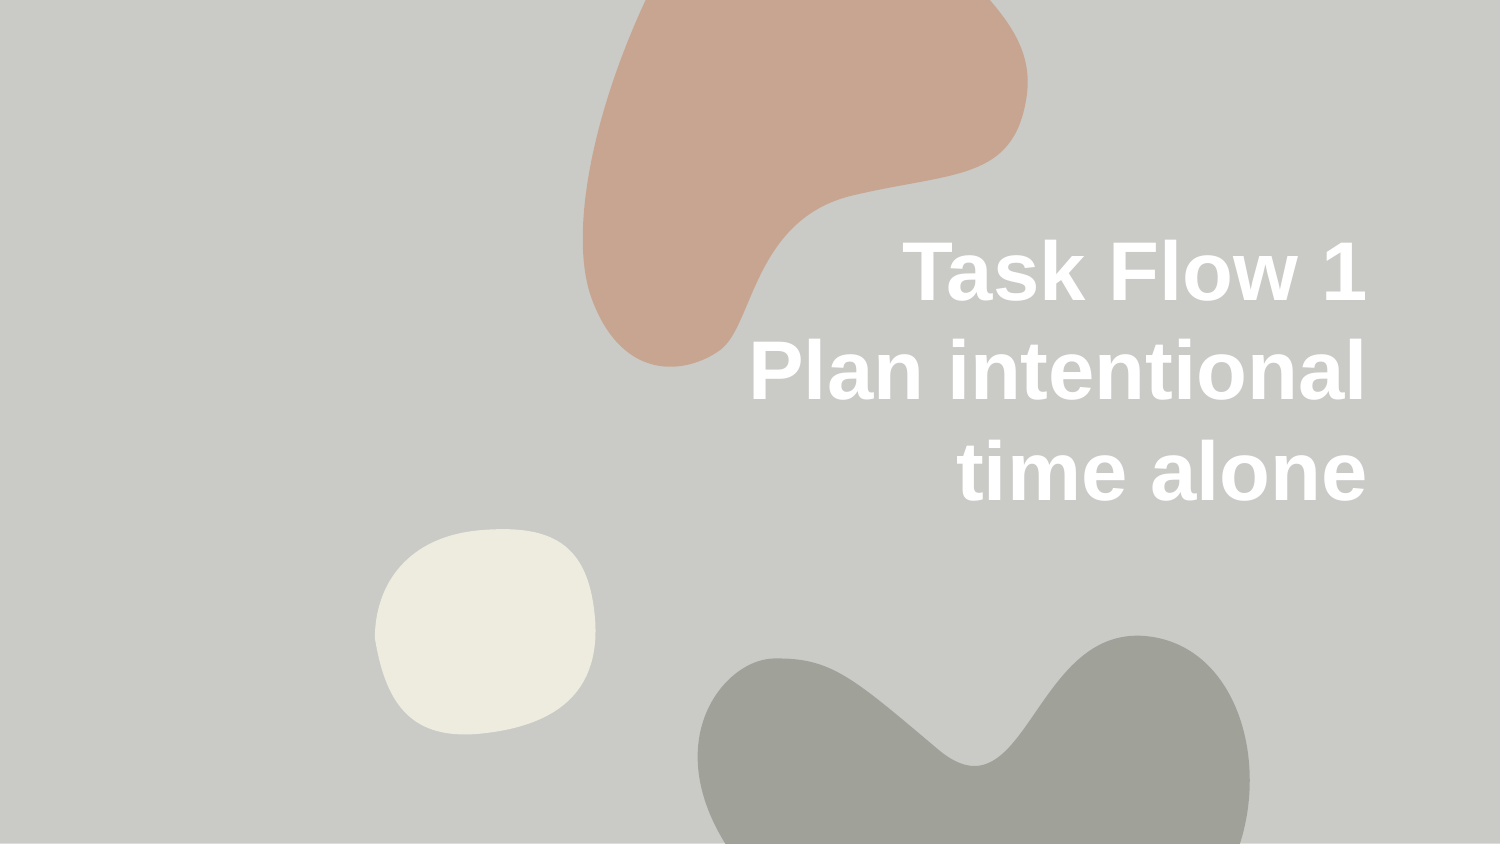

# Task Flow 1
Plan intentional time alone